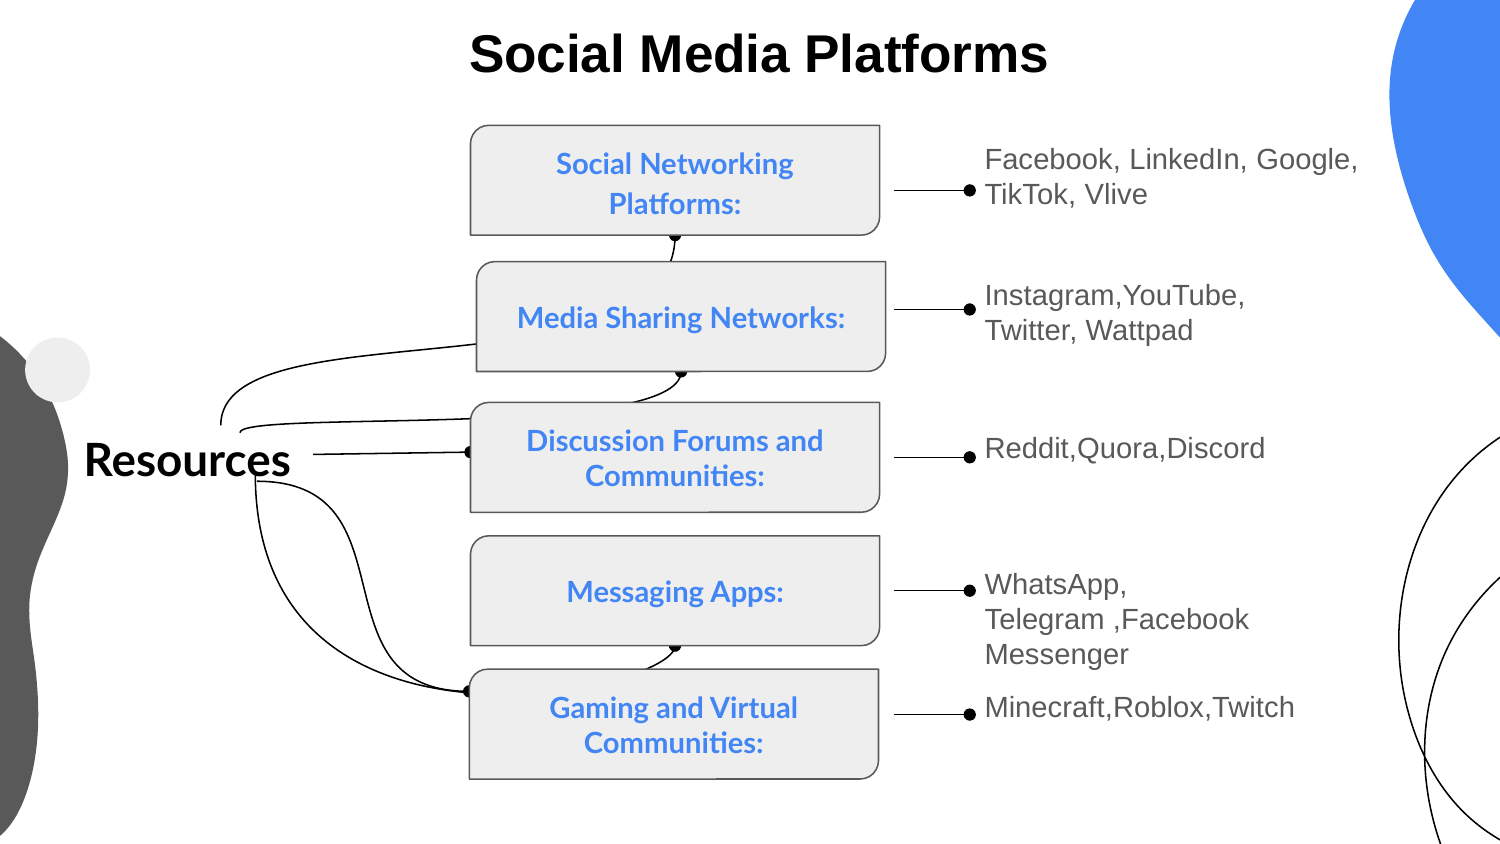

# Social Media Platforms

Social Networking Platforms:

Facebook, LinkedIn, Google, TikTok, Vlive

Media Sharing Networks:
Instagram,YouTube,
Twitter, Wattpad

Discussion Forums and Communities:

Resources
Reddit,Quora,Discord
Messaging Apps:
WhatsApp, Telegram ,Facebook Messenger
Gaming and Virtual Communities:
Minecraft,Roblox,Twitch